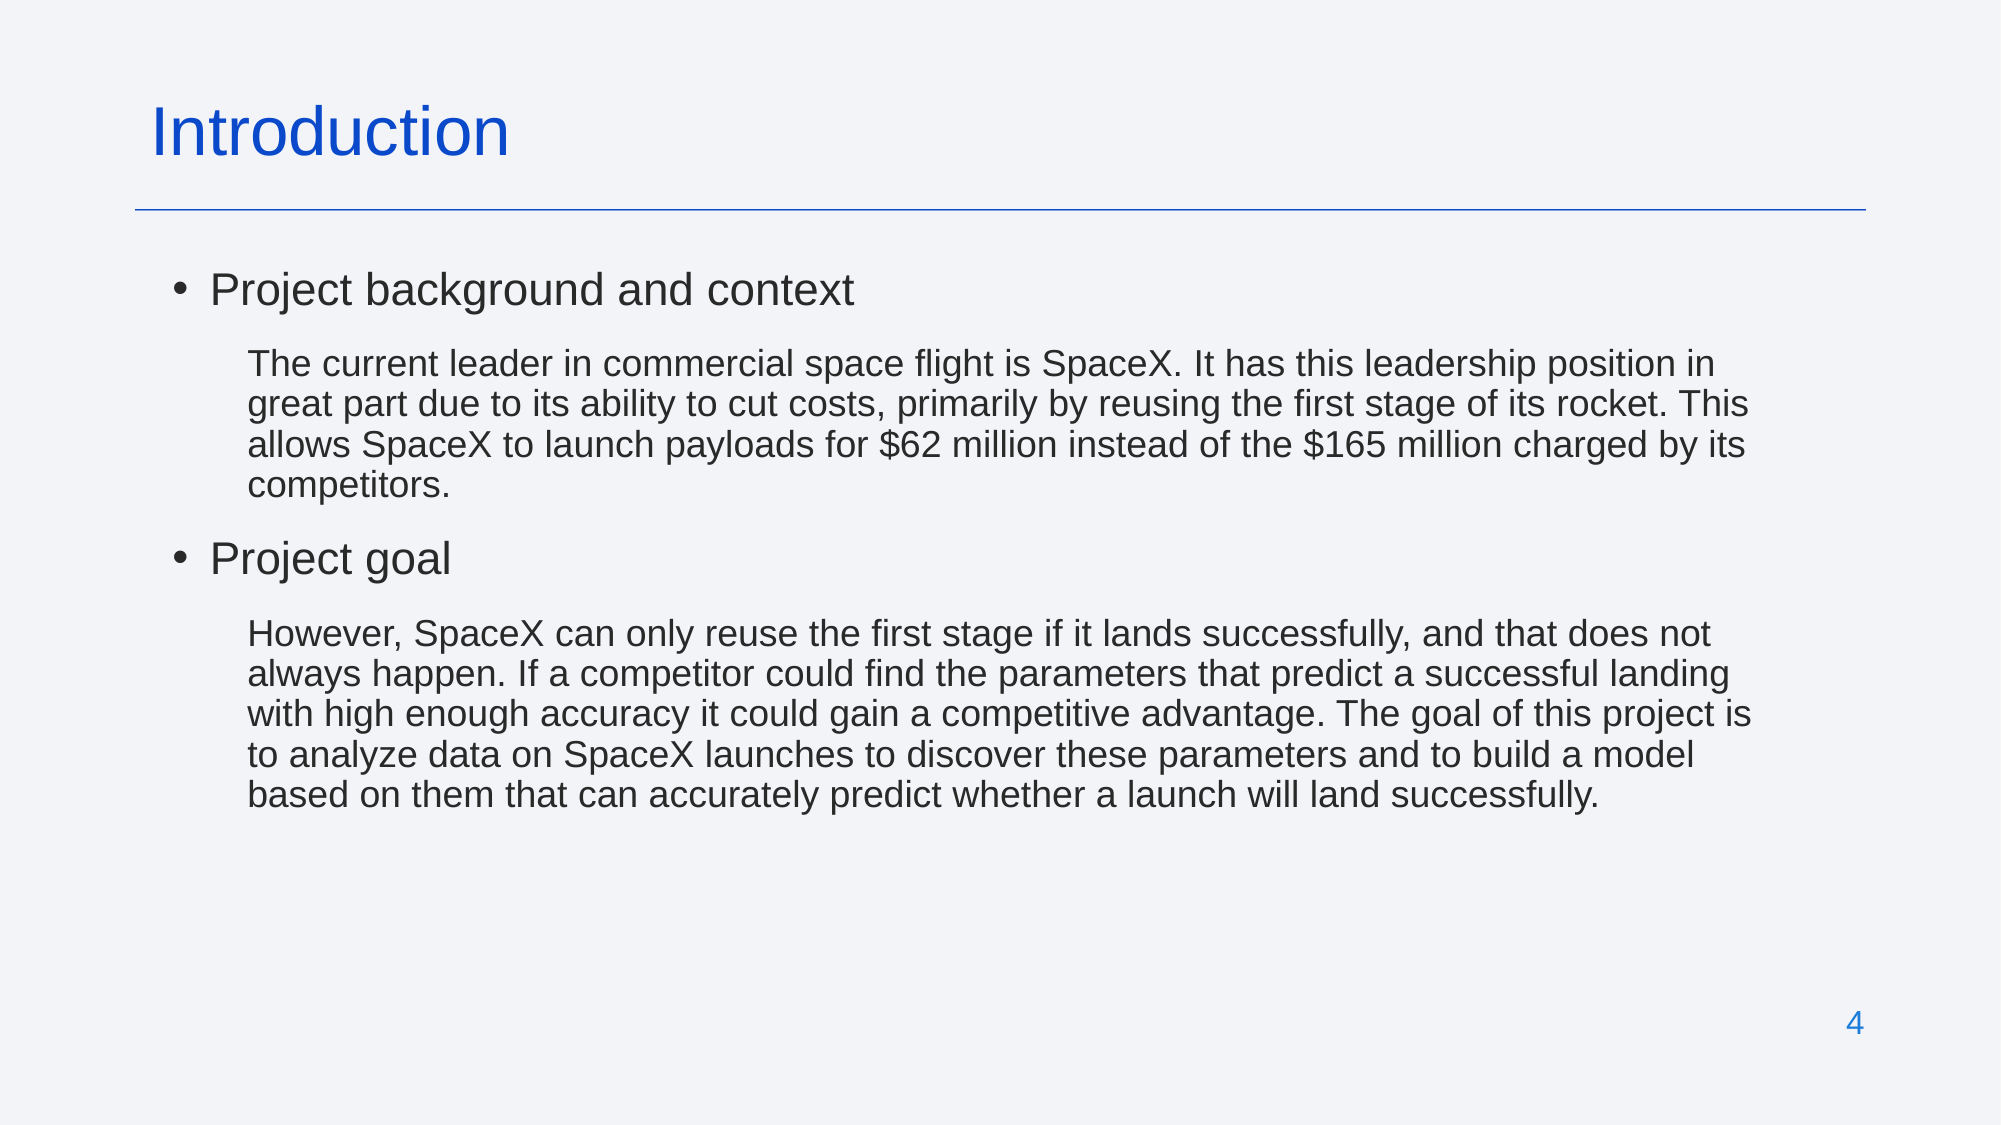

Introduction
Project background and context
The current leader in commercial space flight is SpaceX. It has this leadership position in great part due to its ability to cut costs, primarily by reusing the first stage of its rocket. This allows SpaceX to launch payloads for $62 million instead of the $165 million charged by its competitors.
Project goal
However, SpaceX can only reuse the first stage if it lands successfully, and that does not always happen. If a competitor could find the parameters that predict a successful landing with high enough accuracy it could gain a competitive advantage. The goal of this project is to analyze data on SpaceX launches to discover these parameters and to build a model based on them that can accurately predict whether a launch will land successfully.
4